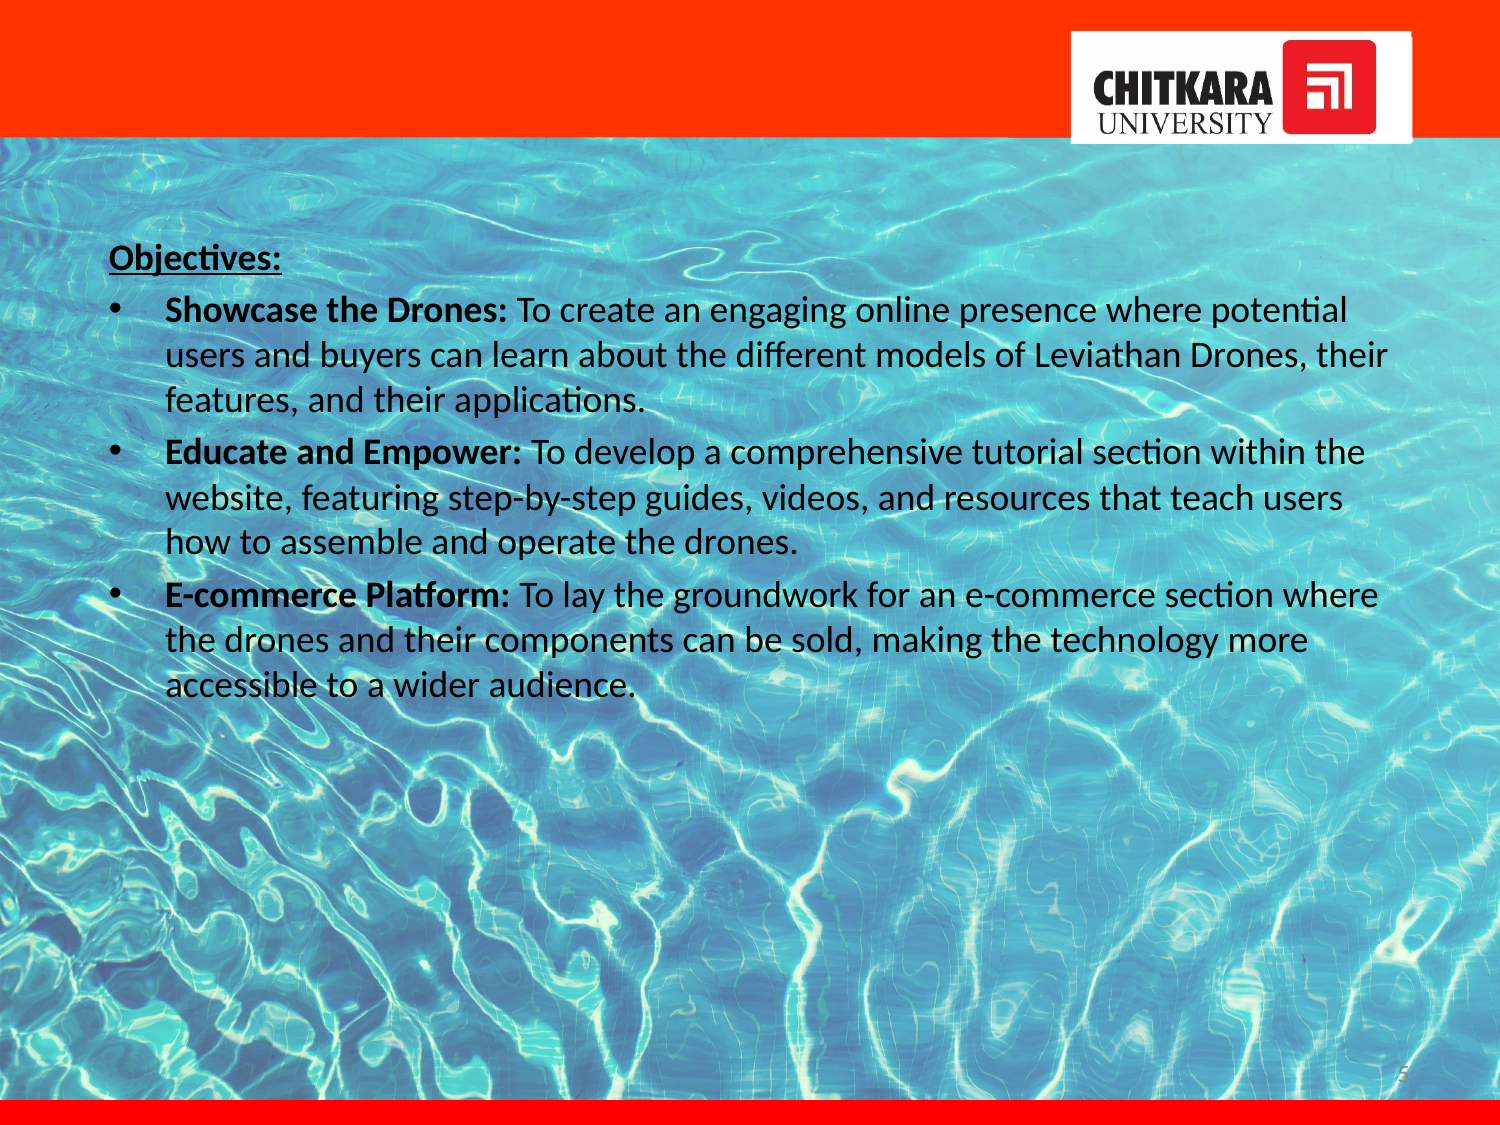

Objectives:
Showcase the Drones: To create an engaging online presence where potential users and buyers can learn about the different models of Leviathan Drones, their features, and their applications.
Educate and Empower: To develop a comprehensive tutorial section within the website, featuring step-by-step guides, videos, and resources that teach users how to assemble and operate the drones.
E-commerce Platform: To lay the groundwork for an e-commerce section where the drones and their components can be sold, making the technology more accessible to a wider audience.

5